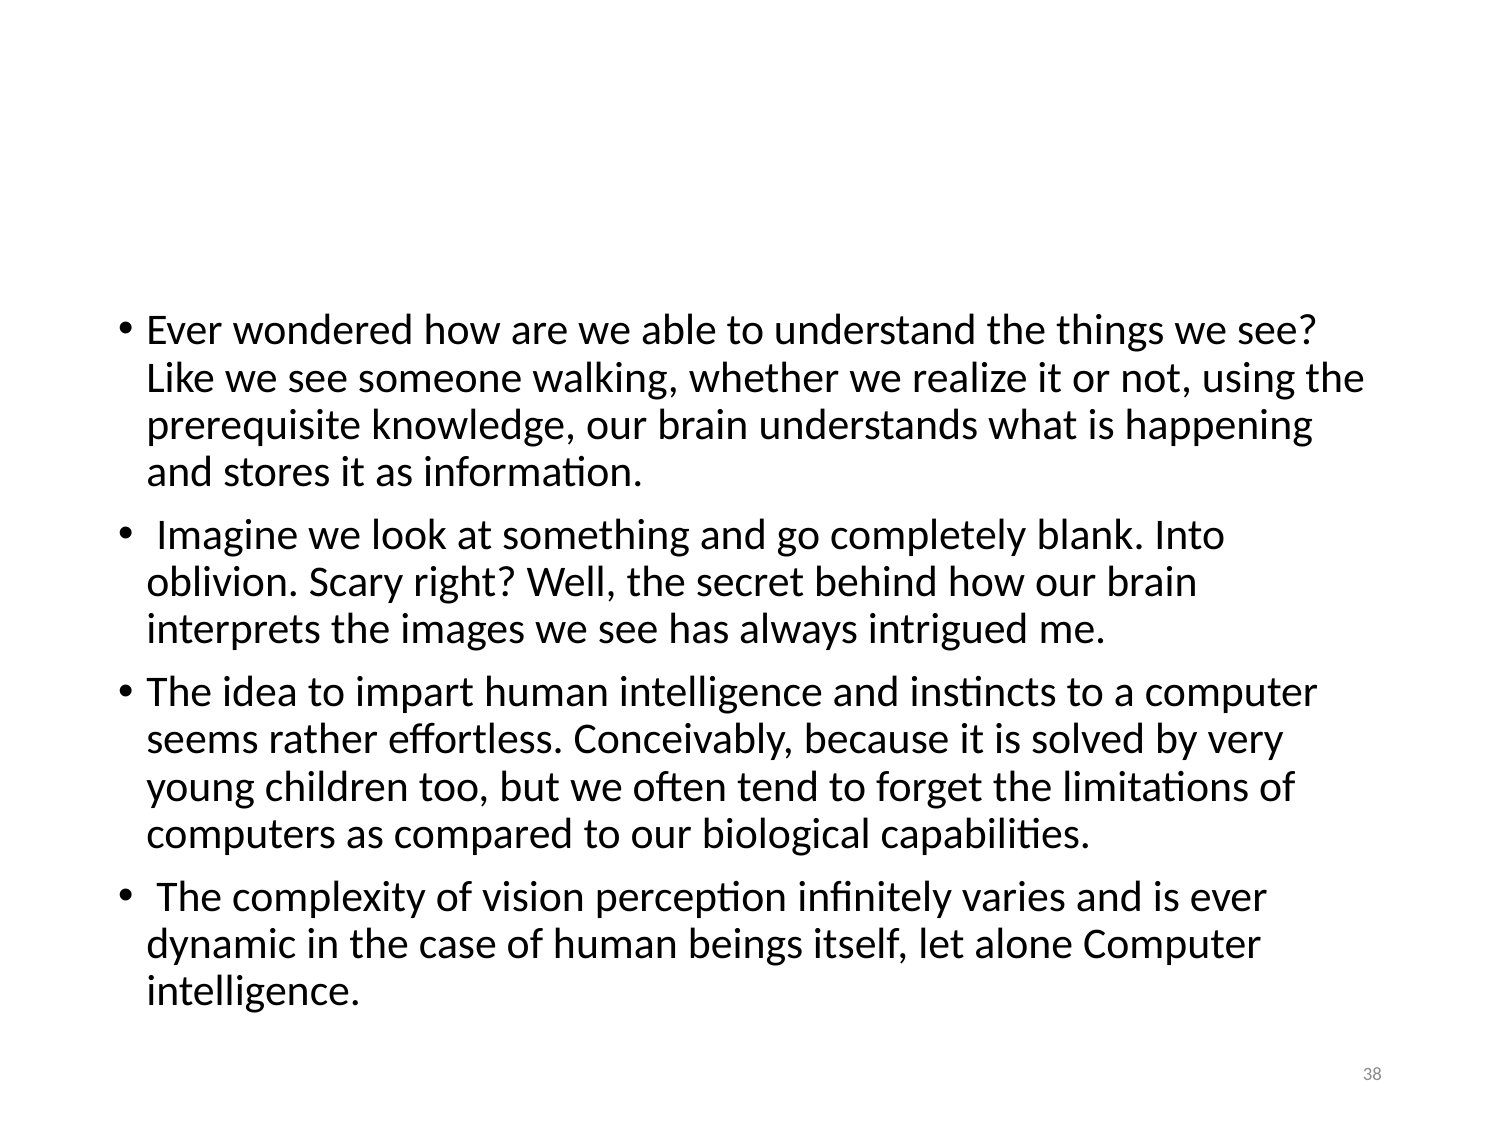

#
Ever wondered how are we able to understand the things we see? Like we see someone walking, whether we realize it or not, using the prerequisite knowledge, our brain understands what is happening and stores it as information.
 Imagine we look at something and go completely blank. Into oblivion. Scary right? Well, the secret behind how our brain interprets the images we see has always intrigued me.
The idea to impart human intelligence and instincts to a computer seems rather effortless. Conceivably, because it is solved by very young children too, but we often tend to forget the limitations of computers as compared to our biological capabilities.
 The complexity of vision perception infinitely varies and is ever dynamic in the case of human beings itself, let alone Computer intelligence.

38